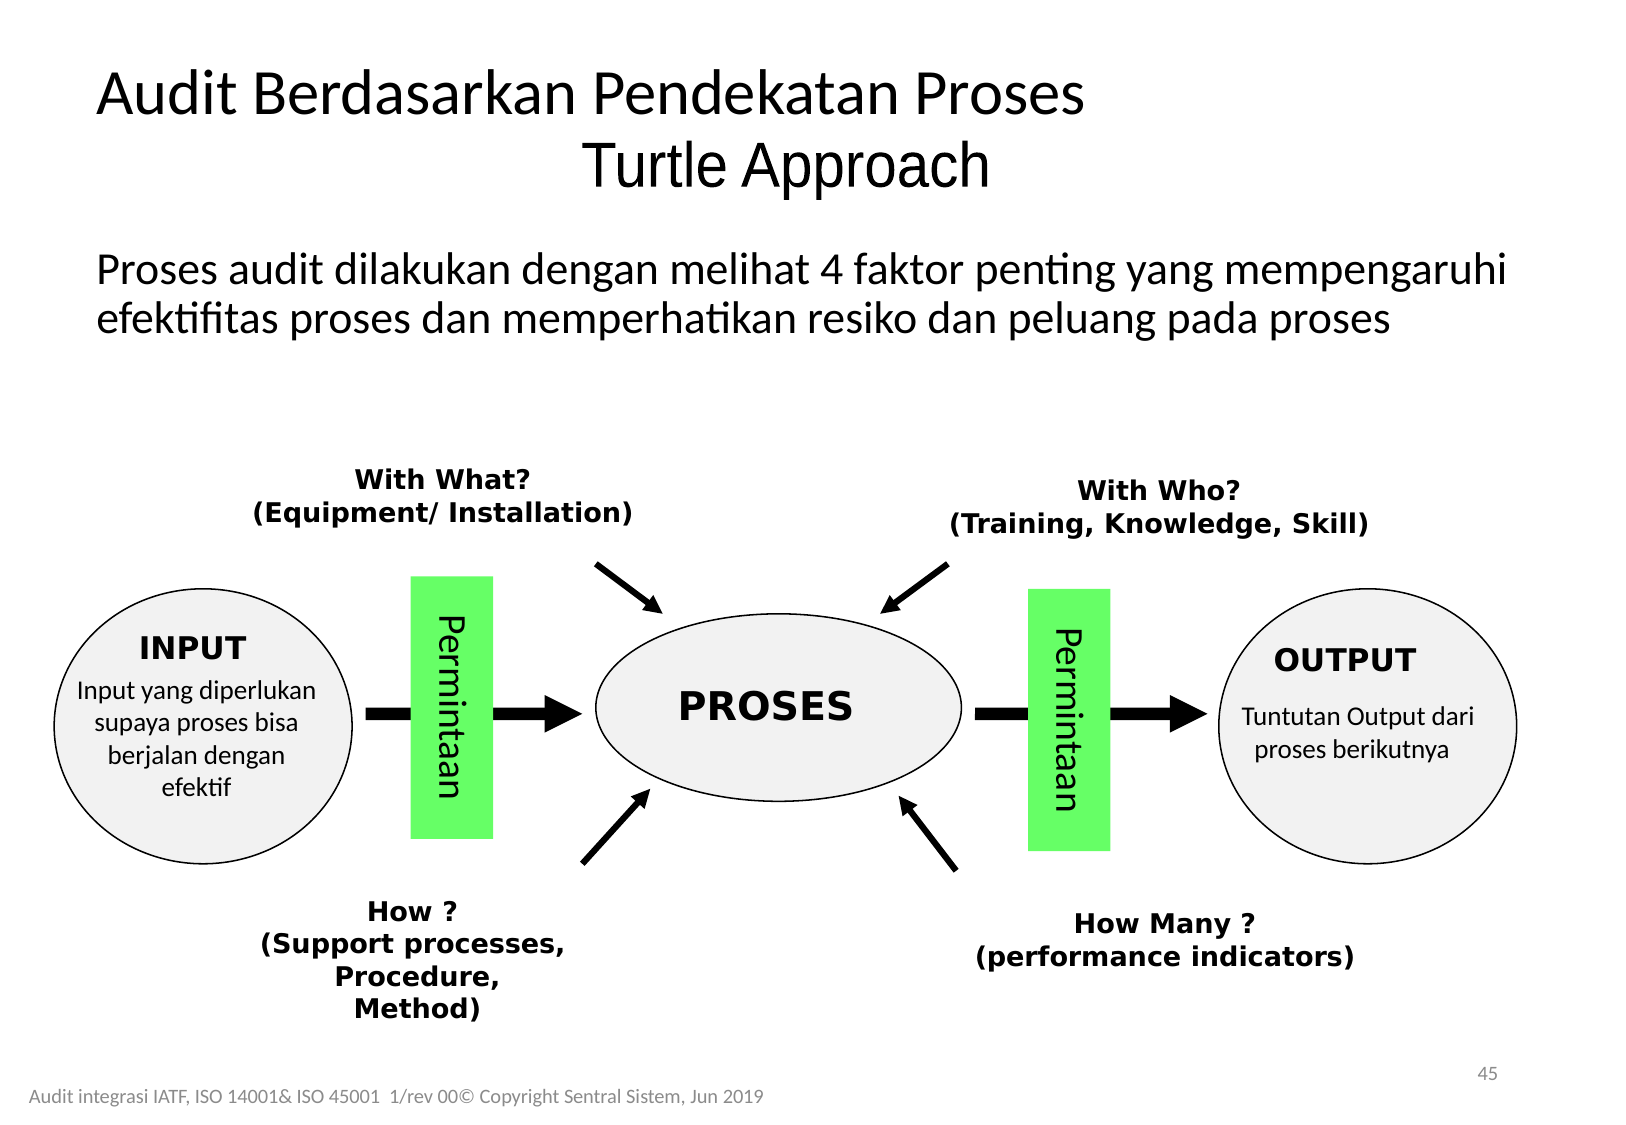

# Audit Berdasarkan Pendekatan Proses
Turtle Approach
Proses audit dilakukan dengan melihat 4 faktor penting yang mempengaruhi efektifitas proses dan memperhatikan resiko dan peluang pada proses

With What?
(Equipment/ Installation)
With Who?
(Training, Knowledge, Skill)

Permintaan

Permintaan

INPUT
OUTPUT
Input yang diperlukan supaya proses bisa berjalan dengan efektif
PROSES
Tuntutan Output dari proses berikutnya

How ?
(Support processes,
Procedure,
Method)
How Many ?
(performance indicators)
45
Audit integrasi IATF, ISO 14001& ISO 45001  1/rev 00© Copyright Sentral Sistem, Jun 2019